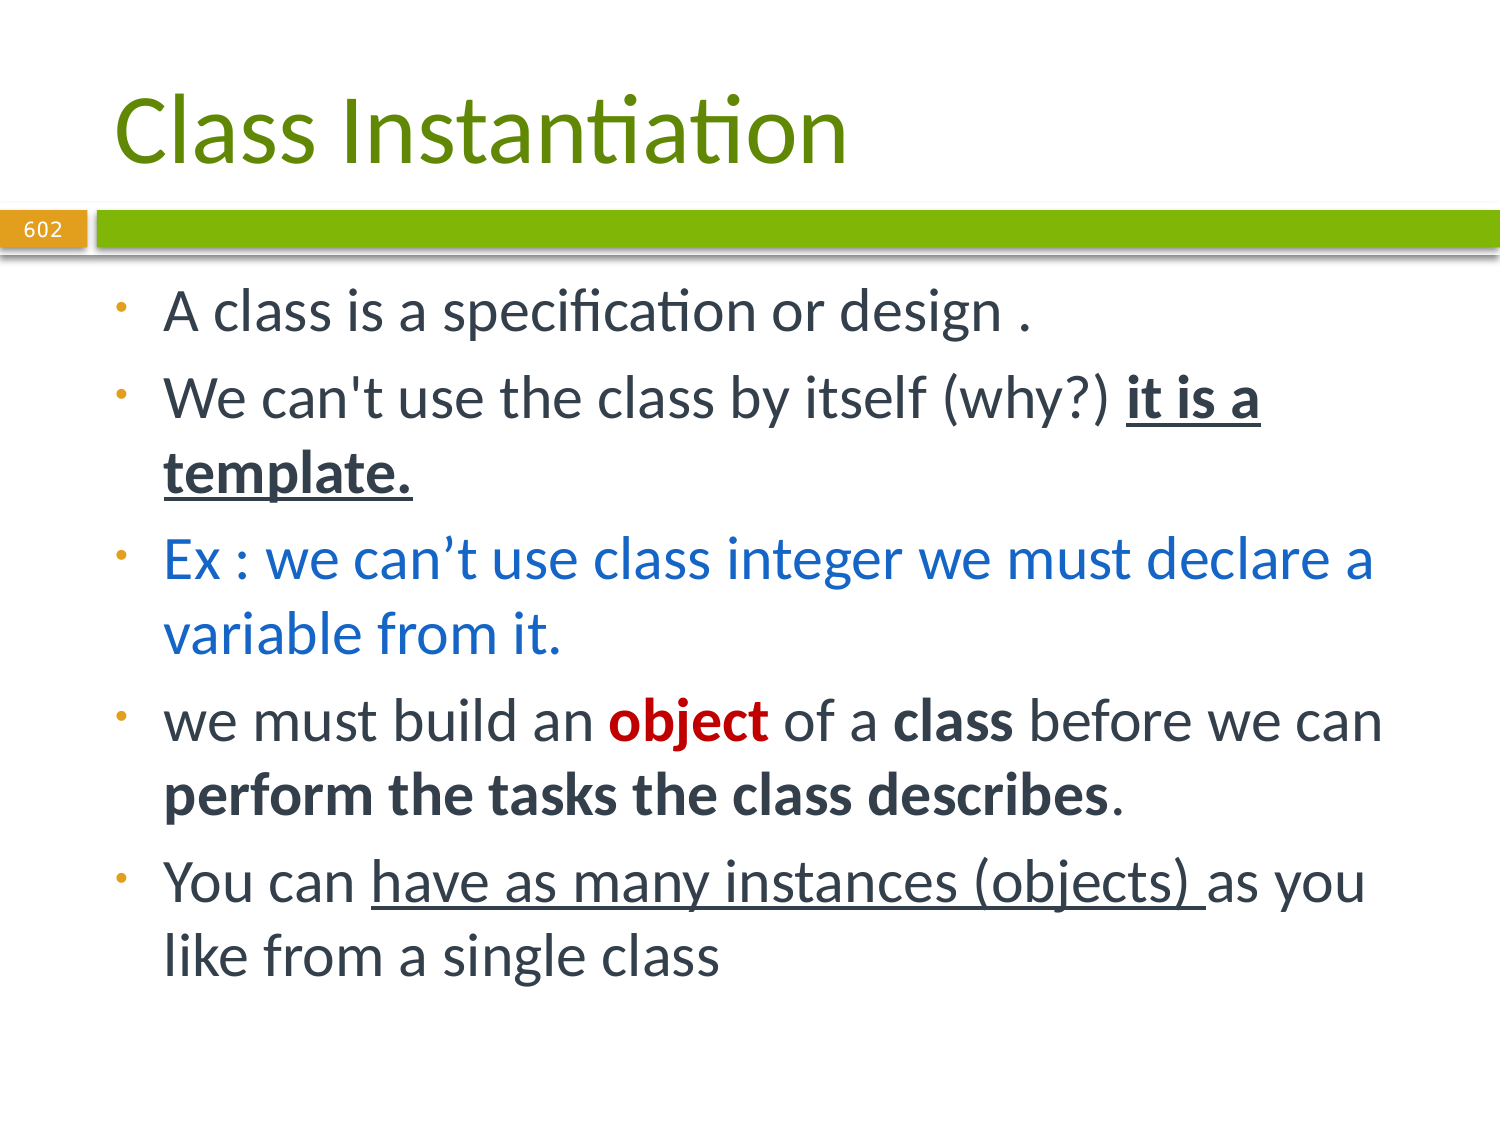

# Class Instantiation

602

A class is a specification or design .
We can't use the class by itself (why?) it is a template.
Ex : we can’t use class integer we must declare a variable from it.
we must build an object of a class before we can perform the tasks the class describes.
You can have as many instances (objects) as you like from a single class